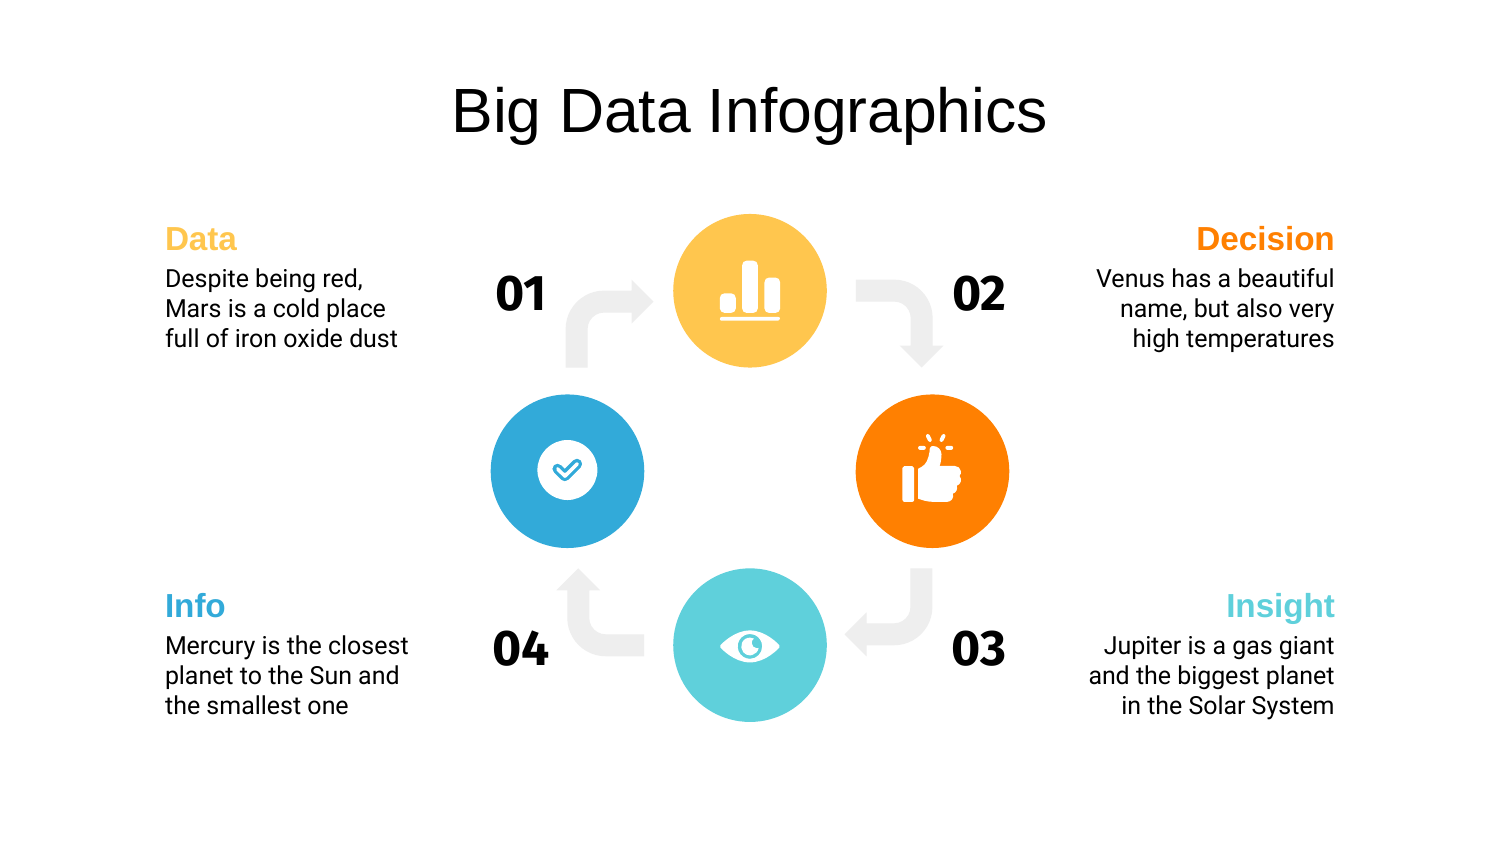

# Big Data Infographics

Data
Decision
01
02

Venus has a beautiful name, but also very high temperatures
Despite being red, Mars is a cold place full of iron oxide dust

Info
Insight
04
03
Mercury is the closest planet to the Sun and the smallest one
Jupiter is a gas giant and the biggest planet in the Solar System